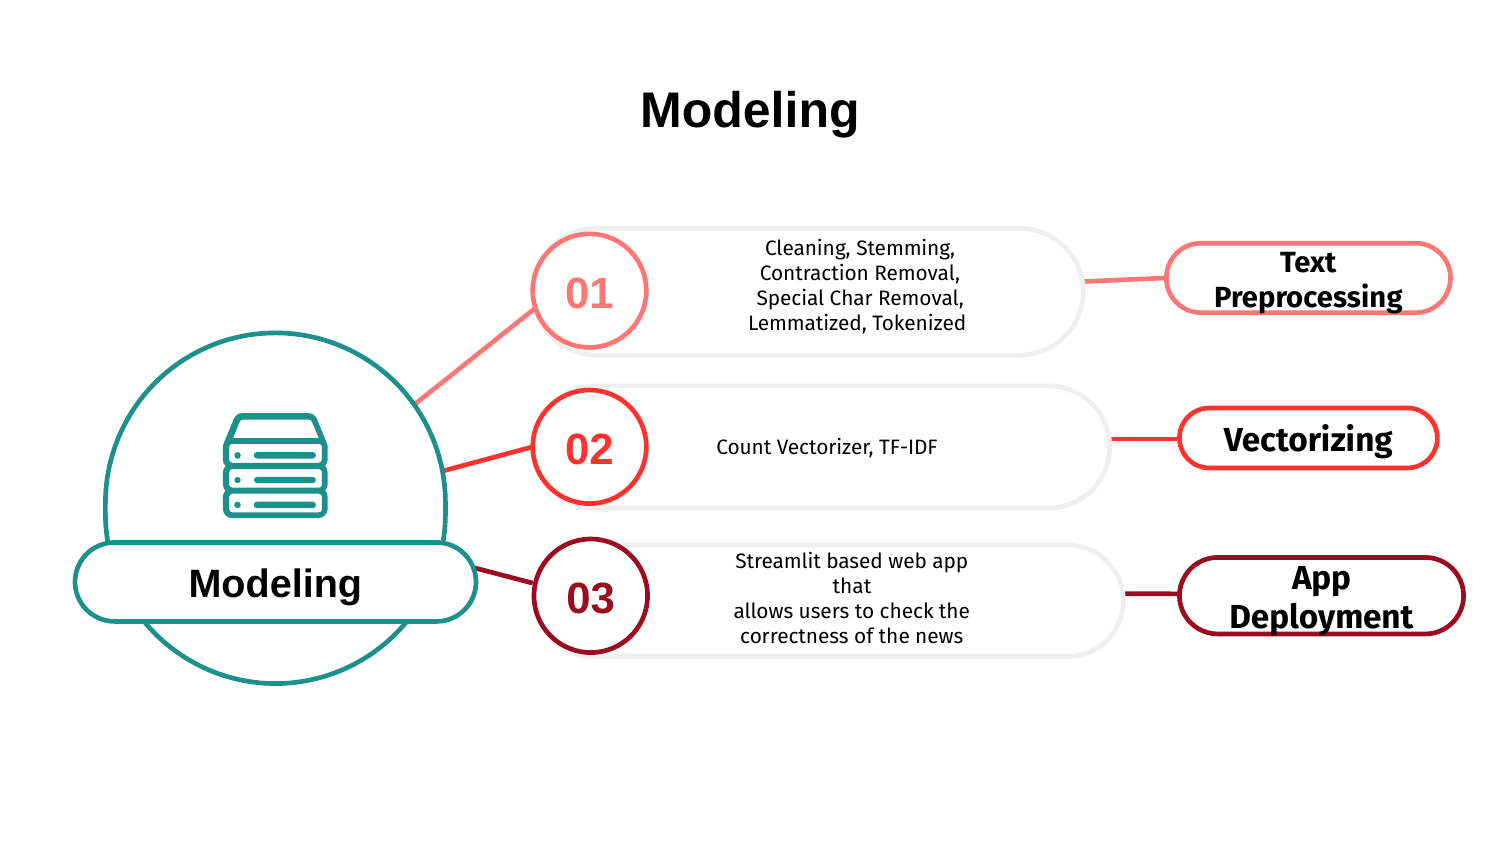

# Modeling

01
Text Preprocessing
Cleaning, Stemming, Contraction Removal, Special Char Removal, Lemmatized, Tokenized

02

Vectorizing
Count Vectorizer, TF-IDF

03
Modeling

App Deployment
Streamlit based web app that
allows users to check the correctness of the news